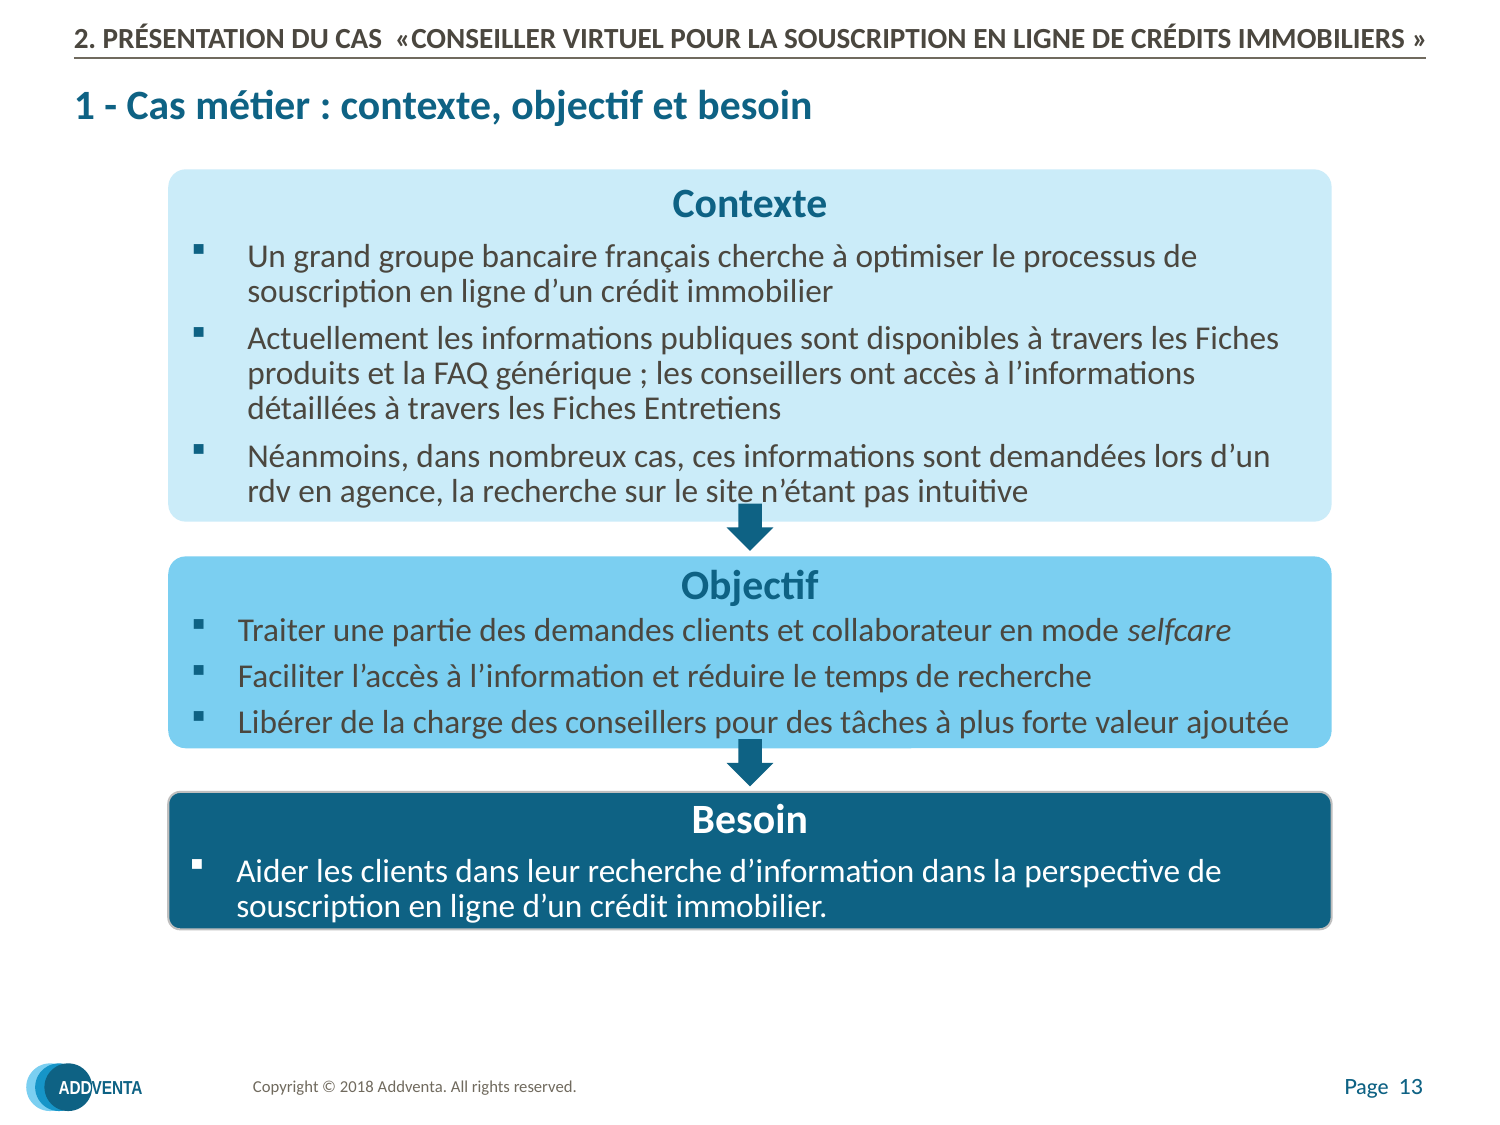

# 2. PRÉSENTATION DU CAS  «CONSEILLER VIRTUEL POUR LA SOUSCRIPTION EN LIGNE DE CRÉDITS IMMOBILIERS »
1 - Cas métier : contexte, objectif et besoin

Contexte
Un grand groupe bancaire français cherche à optimiser le processus de souscription en ligne d’un crédit immobilier
Actuellement les informations publiques sont disponibles à travers les Fiches produits et la FAQ générique ; les conseillers ont accès à l’informations détaillées à travers les Fiches Entretiens
Néanmoins, dans nombreux cas, ces informations sont demandées lors d’un rdv en agence, la recherche sur le site n’étant pas intuitive

Objectif
Traiter une partie des demandes clients et collaborateur en mode selfcare
Faciliter l’accès à l’information et réduire le temps de recherche
Libérer de la charge des conseillers pour des tâches à plus forte valeur ajoutée

Besoin
Aider les clients dans leur recherche d’information dans la perspective de souscription en ligne d’un crédit immobilier.